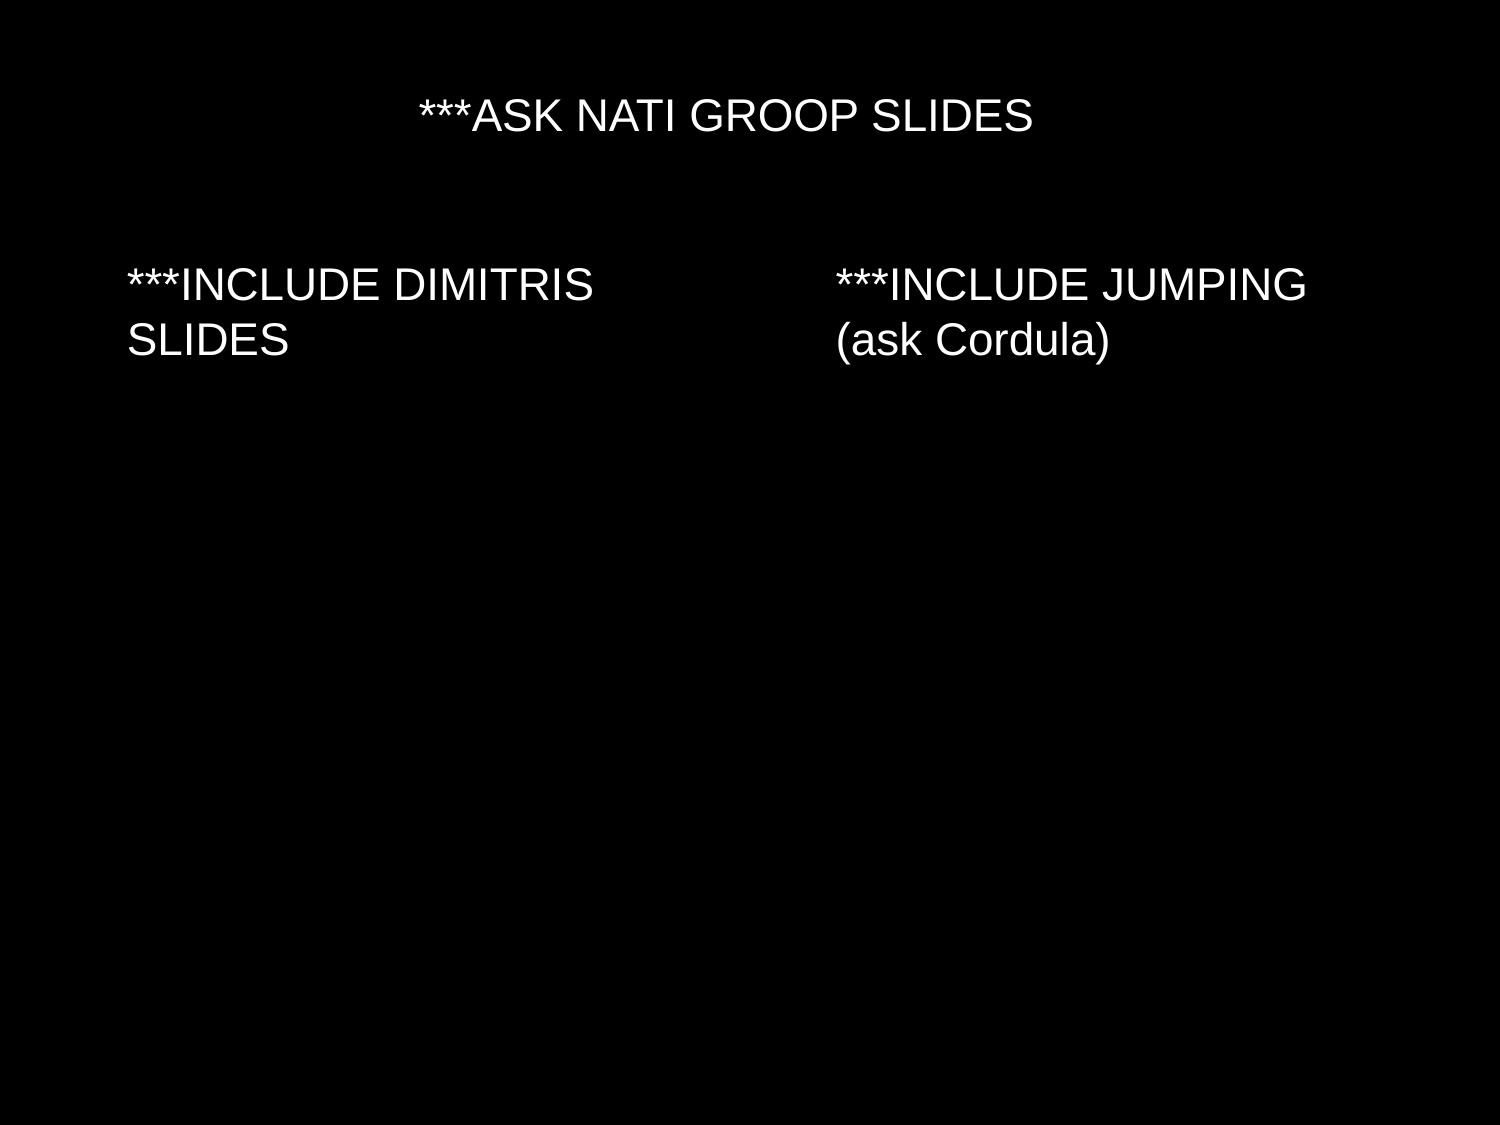

***ASK NATI GROOP SLIDES
***INCLUDE DIMITRIS SLIDES
***INCLUDE JUMPING (ask Cordula)